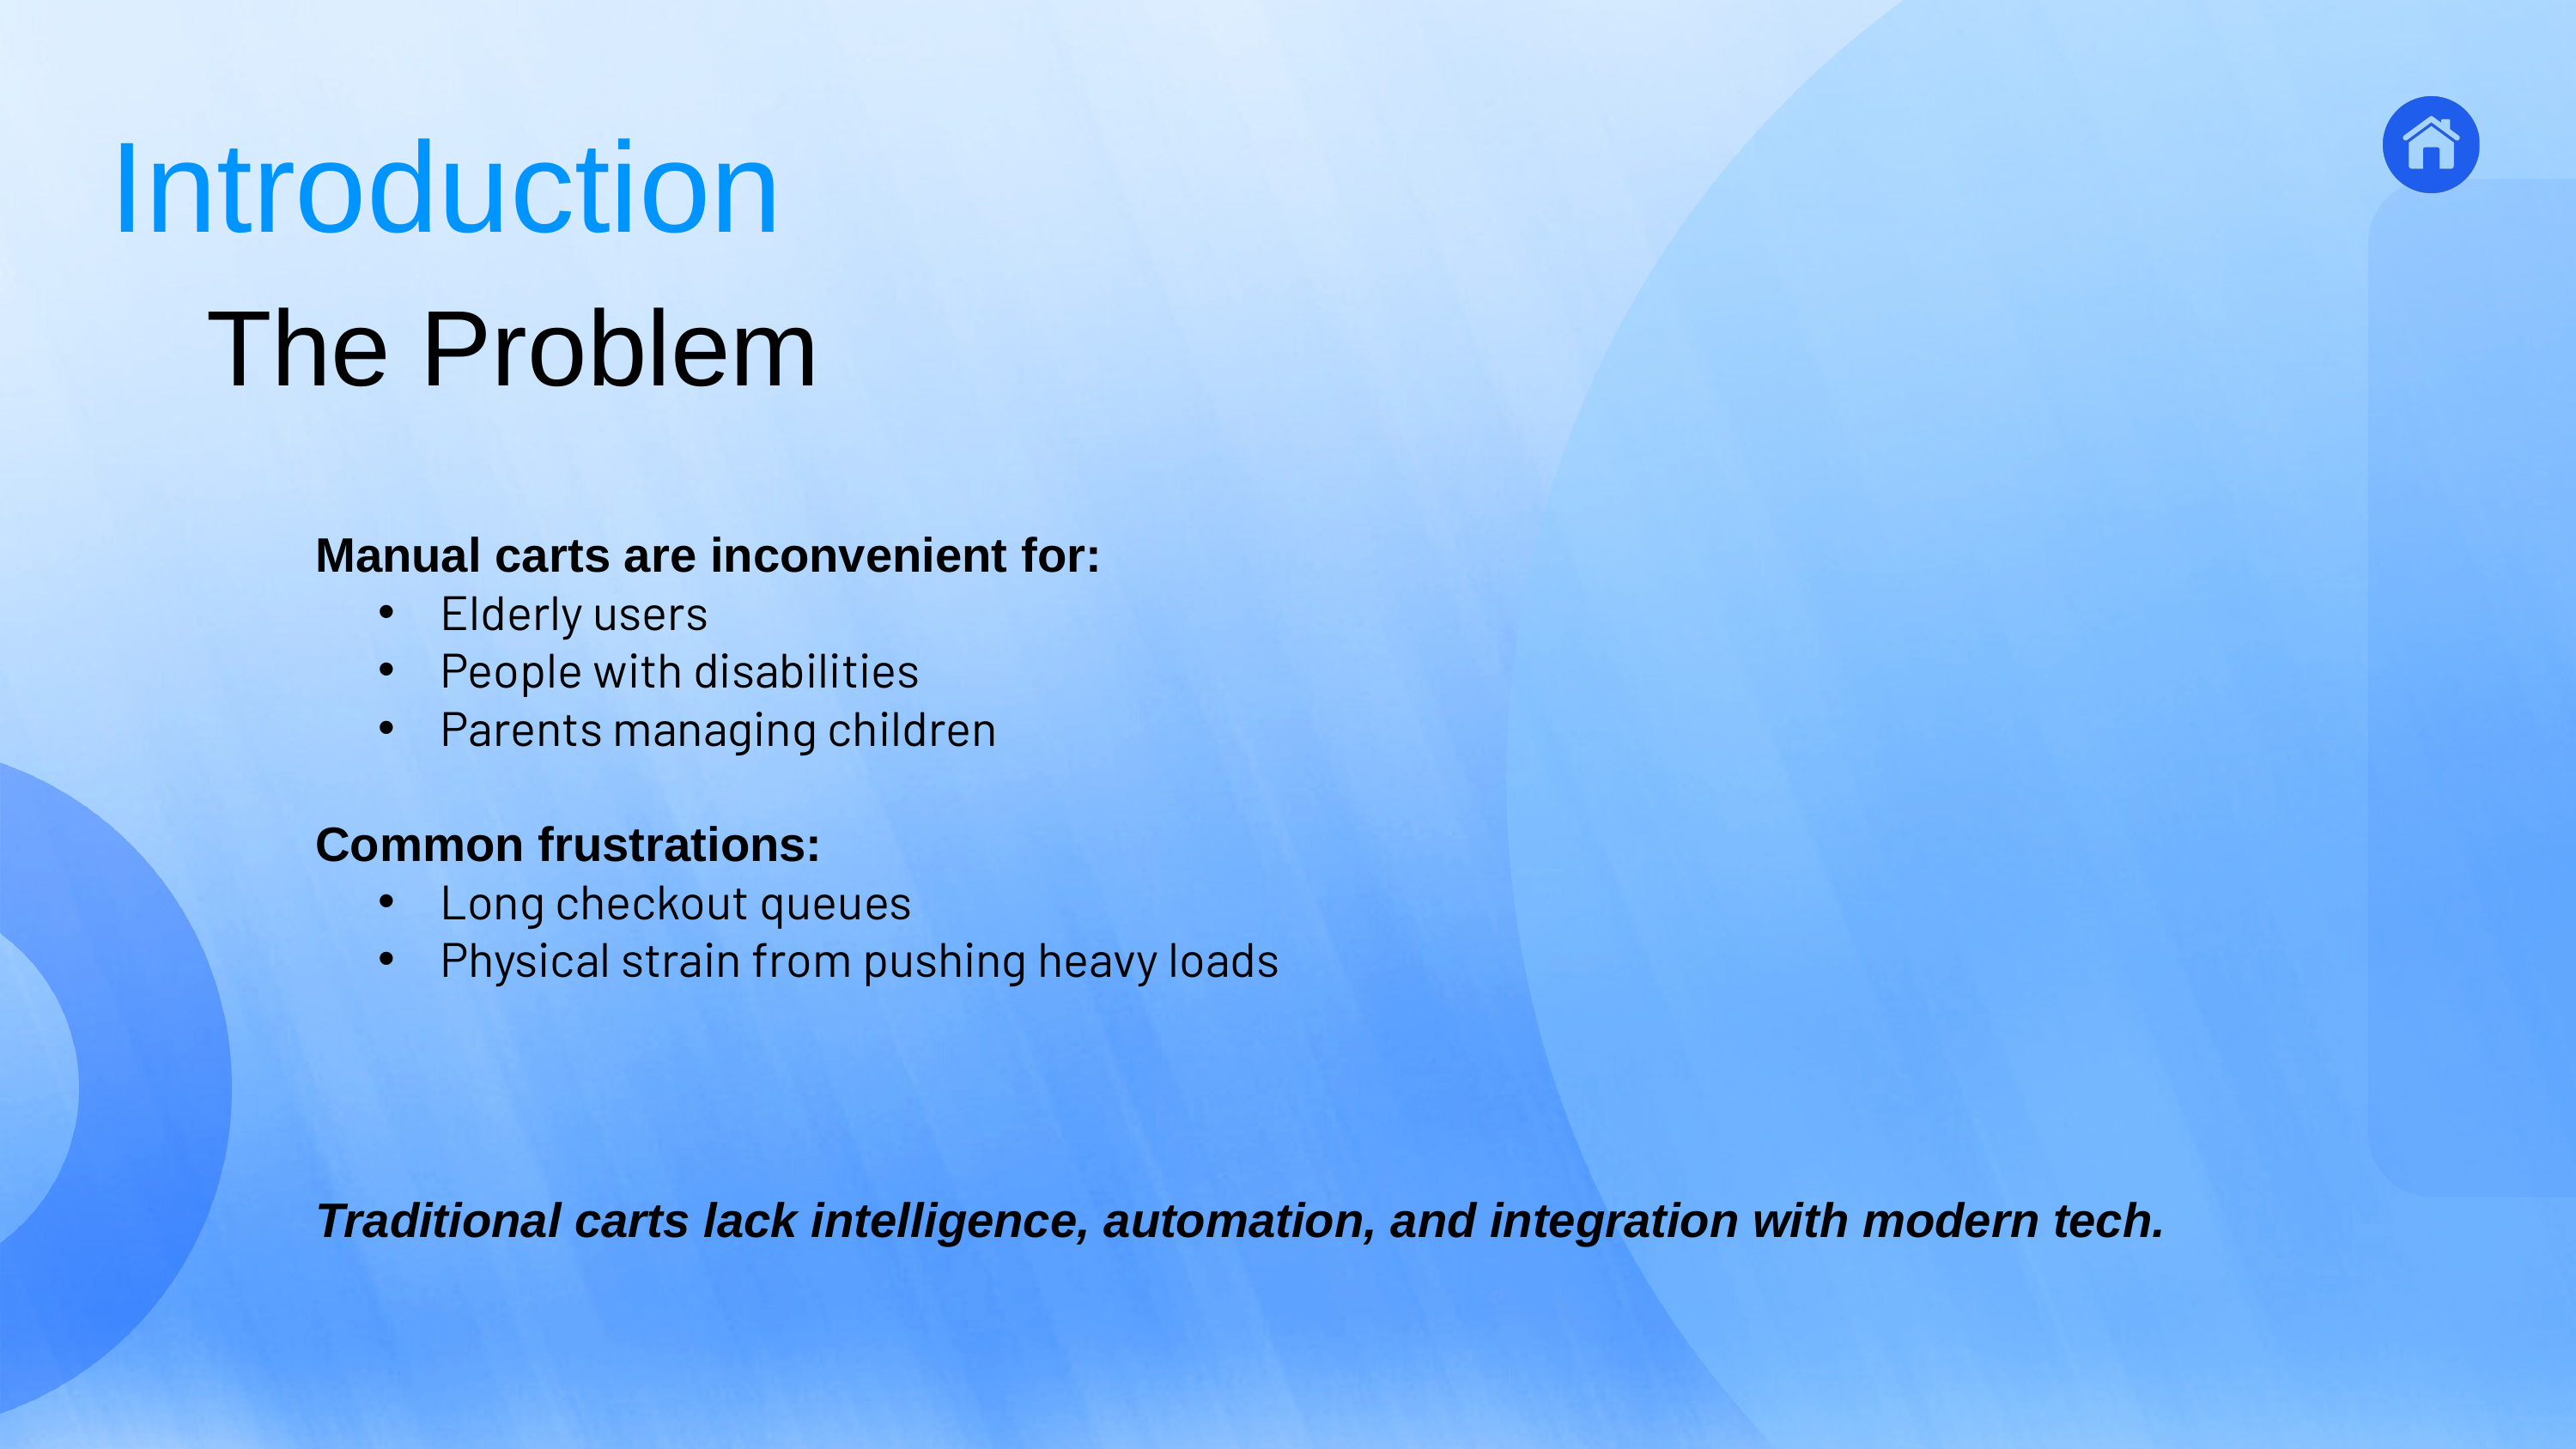

Introduction

The Problem
1
Introduction
Manual carts are inconvenient for:
Elderly users
People with disabilities
Parents managing children
3
Ros &
Kinematics
4
Mapping &
Navigation
5
Person
Tracking
6
Product
Recognition
7
Wireless
Comm
2
Application
CONTENT
Common frustrations:
Long checkout queues
Physical strain from pushing heavy loads
Traditional carts lack intelligence, automation, and integration with modern tech.